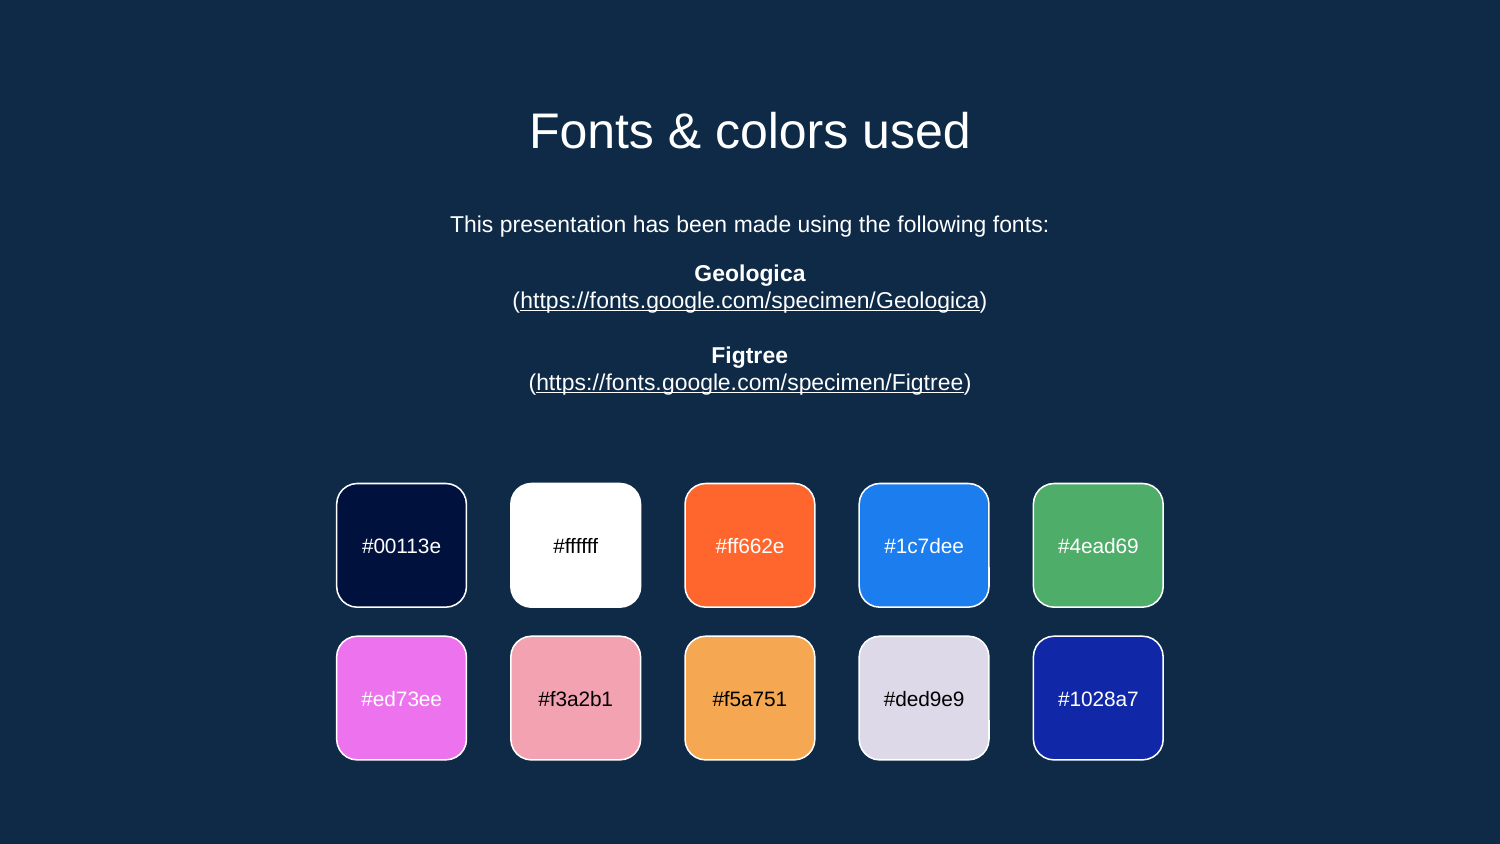

# Fonts & colors used
This presentation has been made using the following fonts:
Geologica
(https://fonts.google.com/specimen/Geologica)

Figtree
(https://fonts.google.com/specimen/Figtree)

#00113e
#ffffff
#ff662e
#1c7dee
#4ead69

#ed73ee
#f3a2b1
#f5a751
#ded9e9
#1028a7